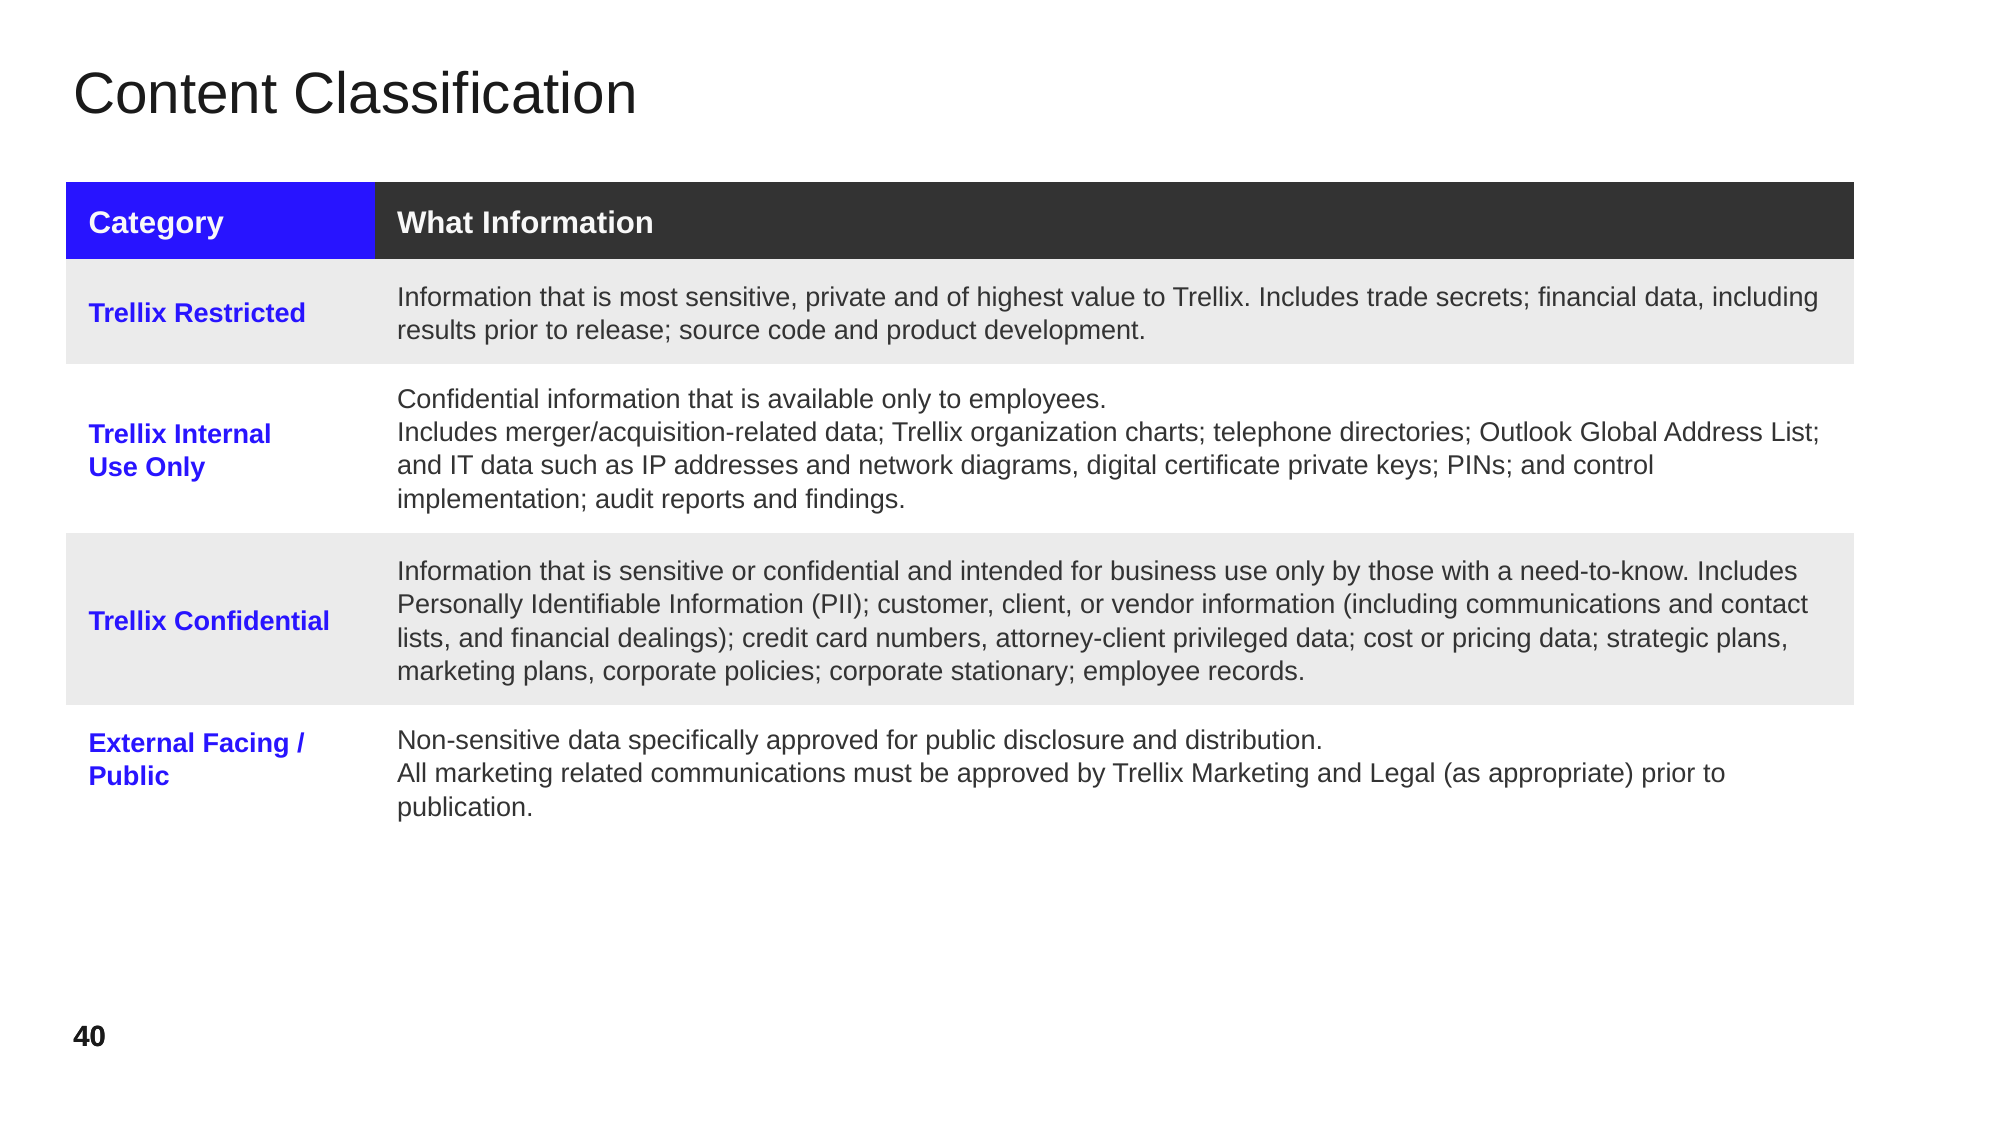

# Content Classification
| Category | What Information |
| --- | --- |
| Trellix Restricted | Information that is most sensitive, private and of highest value to Trellix. Includes trade secrets; financial data, including results prior to release; source code and product development. |
| Trellix Internal Use Only | Confidential information that is available only to employees. Includes merger/acquisition-related data; Trellix organization charts; telephone directories; Outlook Global Address List; and IT data such as IP addresses and network diagrams, digital certificate private keys; PINs; and control implementation; audit reports and findings. |
| Trellix Confidential | Information that is sensitive or confidential and intended for business use only by those with a need-to-know. Includes Personally Identifiable Information (PII); customer, client, or vendor information (including communications and contact lists, and financial dealings); credit card numbers, attorney-client privileged data; cost or pricing data; strategic plans, marketing plans, corporate policies; corporate stationary; employee records. |
| External Facing / Public | Non-sensitive data specifically approved for public disclosure and distribution. All marketing related communications must be approved by Trellix Marketing and Legal (as appropriate) prior to publication. |